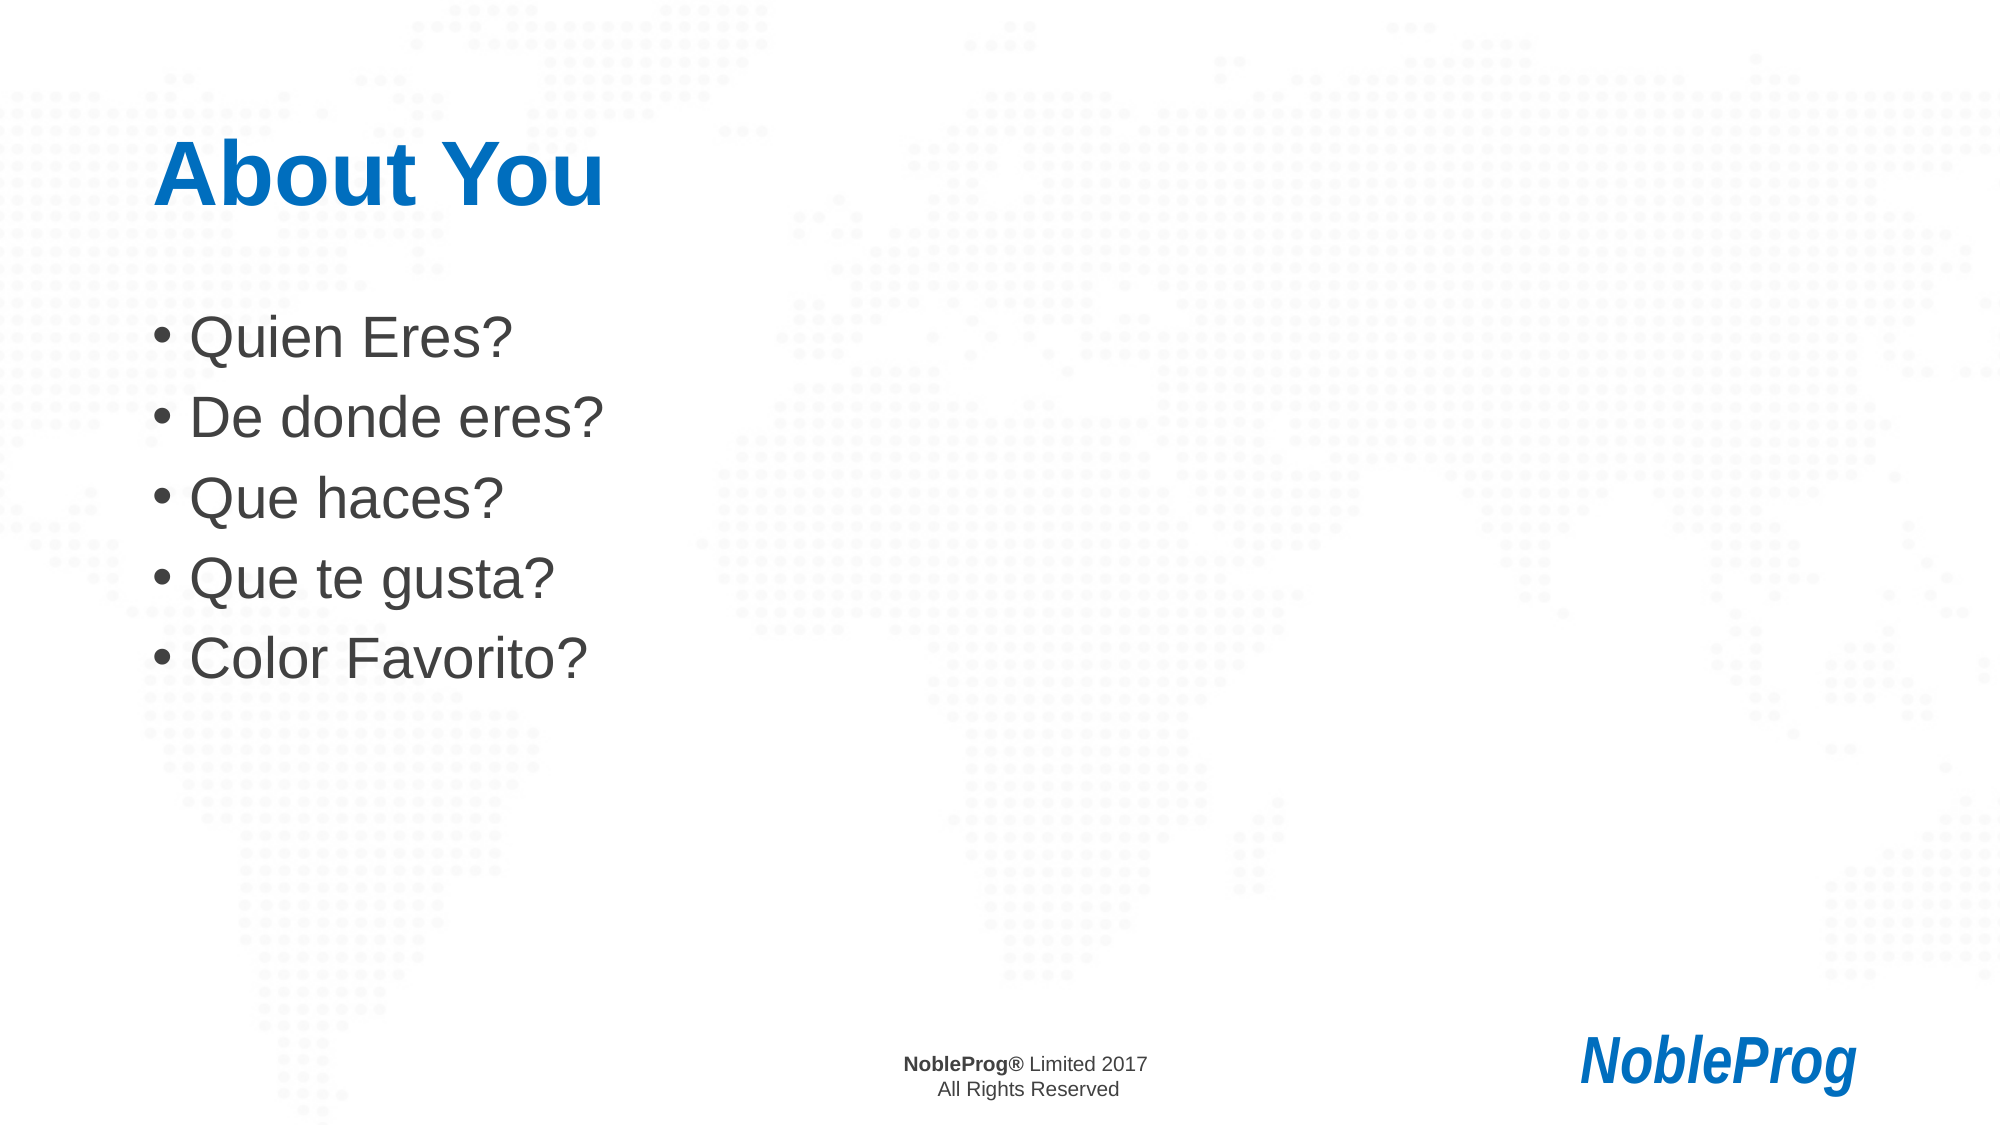

# About You
Quien Eres?
De donde eres?
Que haces?
Que te gusta?
Color Favorito?